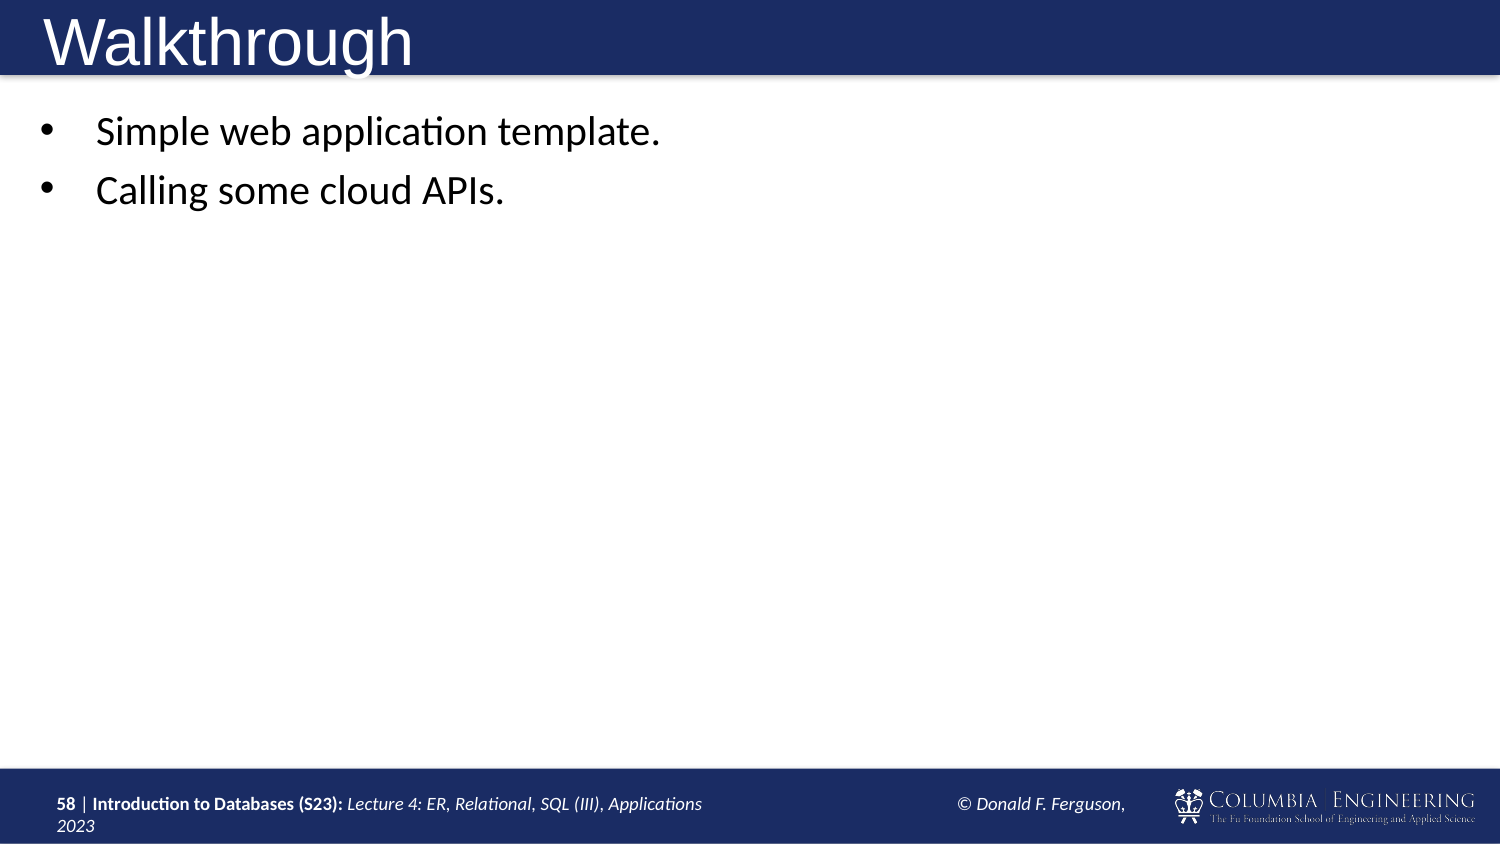

# Walkthrough
Simple web application template.
Calling some cloud APIs.